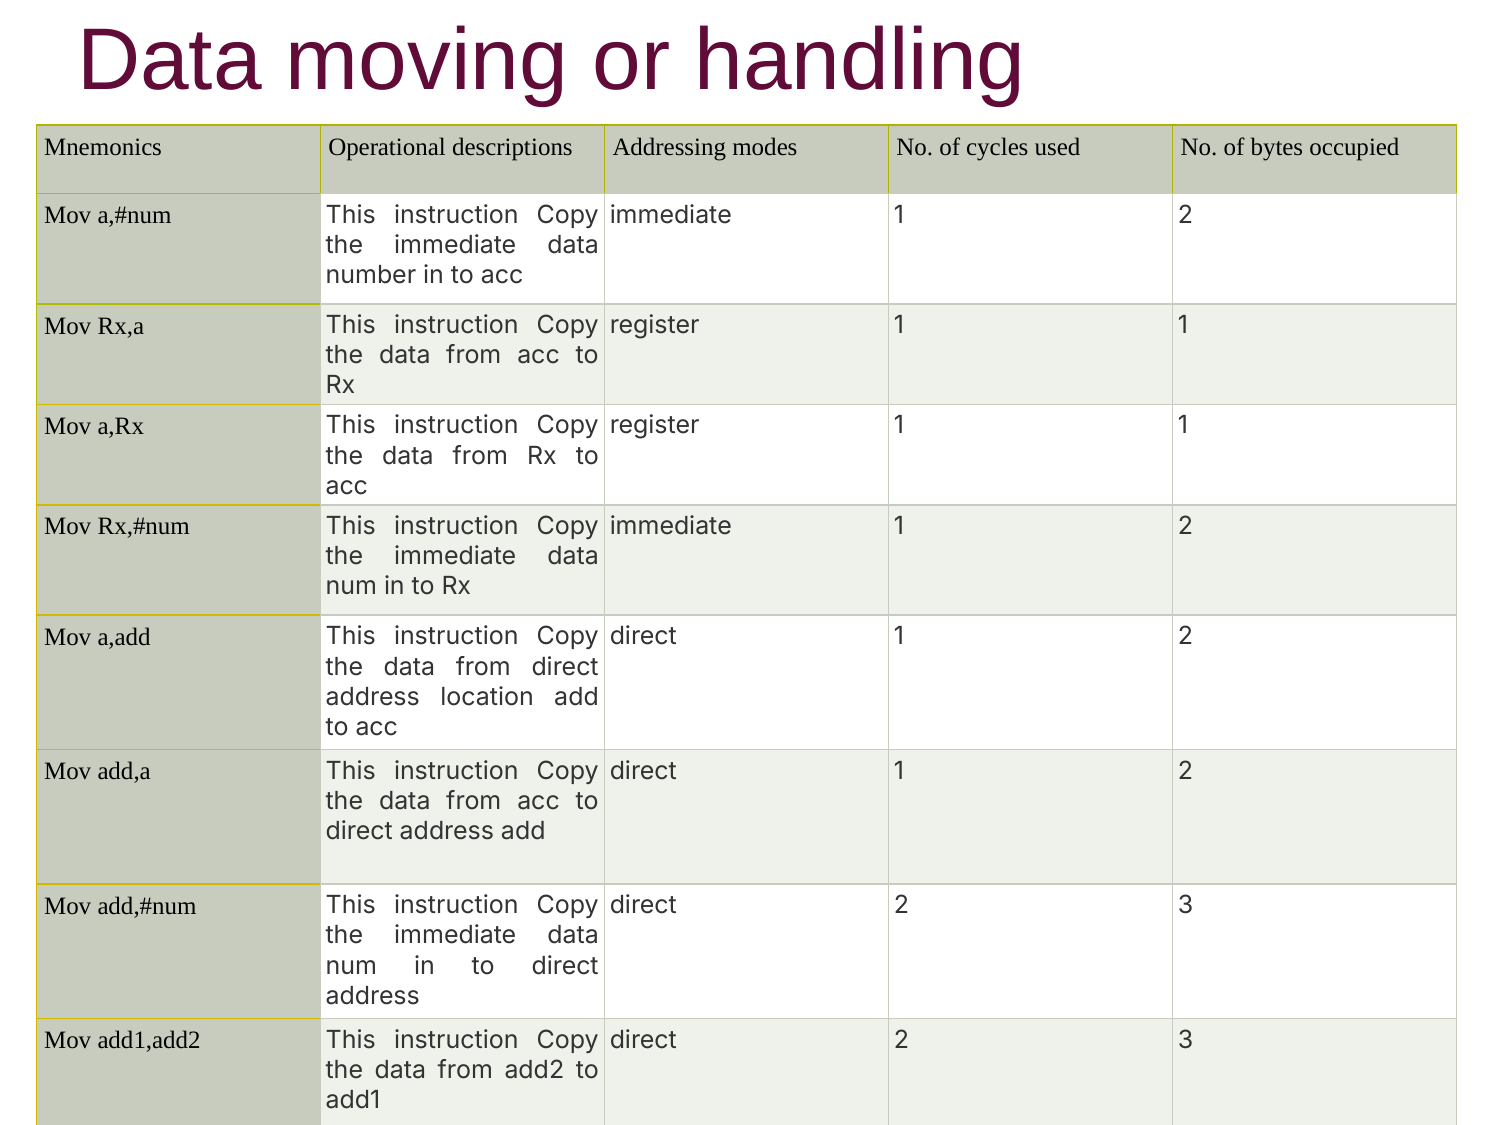

# Data moving or handling Instructions:
| Mnemonics | Operational descriptions | Addressing modes | No. of cycles used | No. of bytes occupied |
| --- | --- | --- | --- | --- |
| Mov a,#num | This instruction Copy the immediate data number in to acc | immediate | 1 | 2 |
| Mov Rx,a | This instruction Copy the data from acc to Rx | register | 1 | 1 |
| Mov a,Rx | This instruction Copy the data from Rx to acc | register | 1 | 1 |
| Mov Rx,#num | This instruction Copy the immediate data num in to Rx | immediate | 1 | 2 |
| Mov a,add | This instruction Copy the data from direct address location add to acc | direct | 1 | 2 |
| Mov add,a | This instruction Copy the data from acc to direct address add | direct | 1 | 2 |
| Mov add,#num | This instruction Copy the immediate data num in to direct address | direct | 2 | 3 |
| Mov add1,add2 | This instruction Copy the data from add2 to add1 | direct | 2 | 3 |